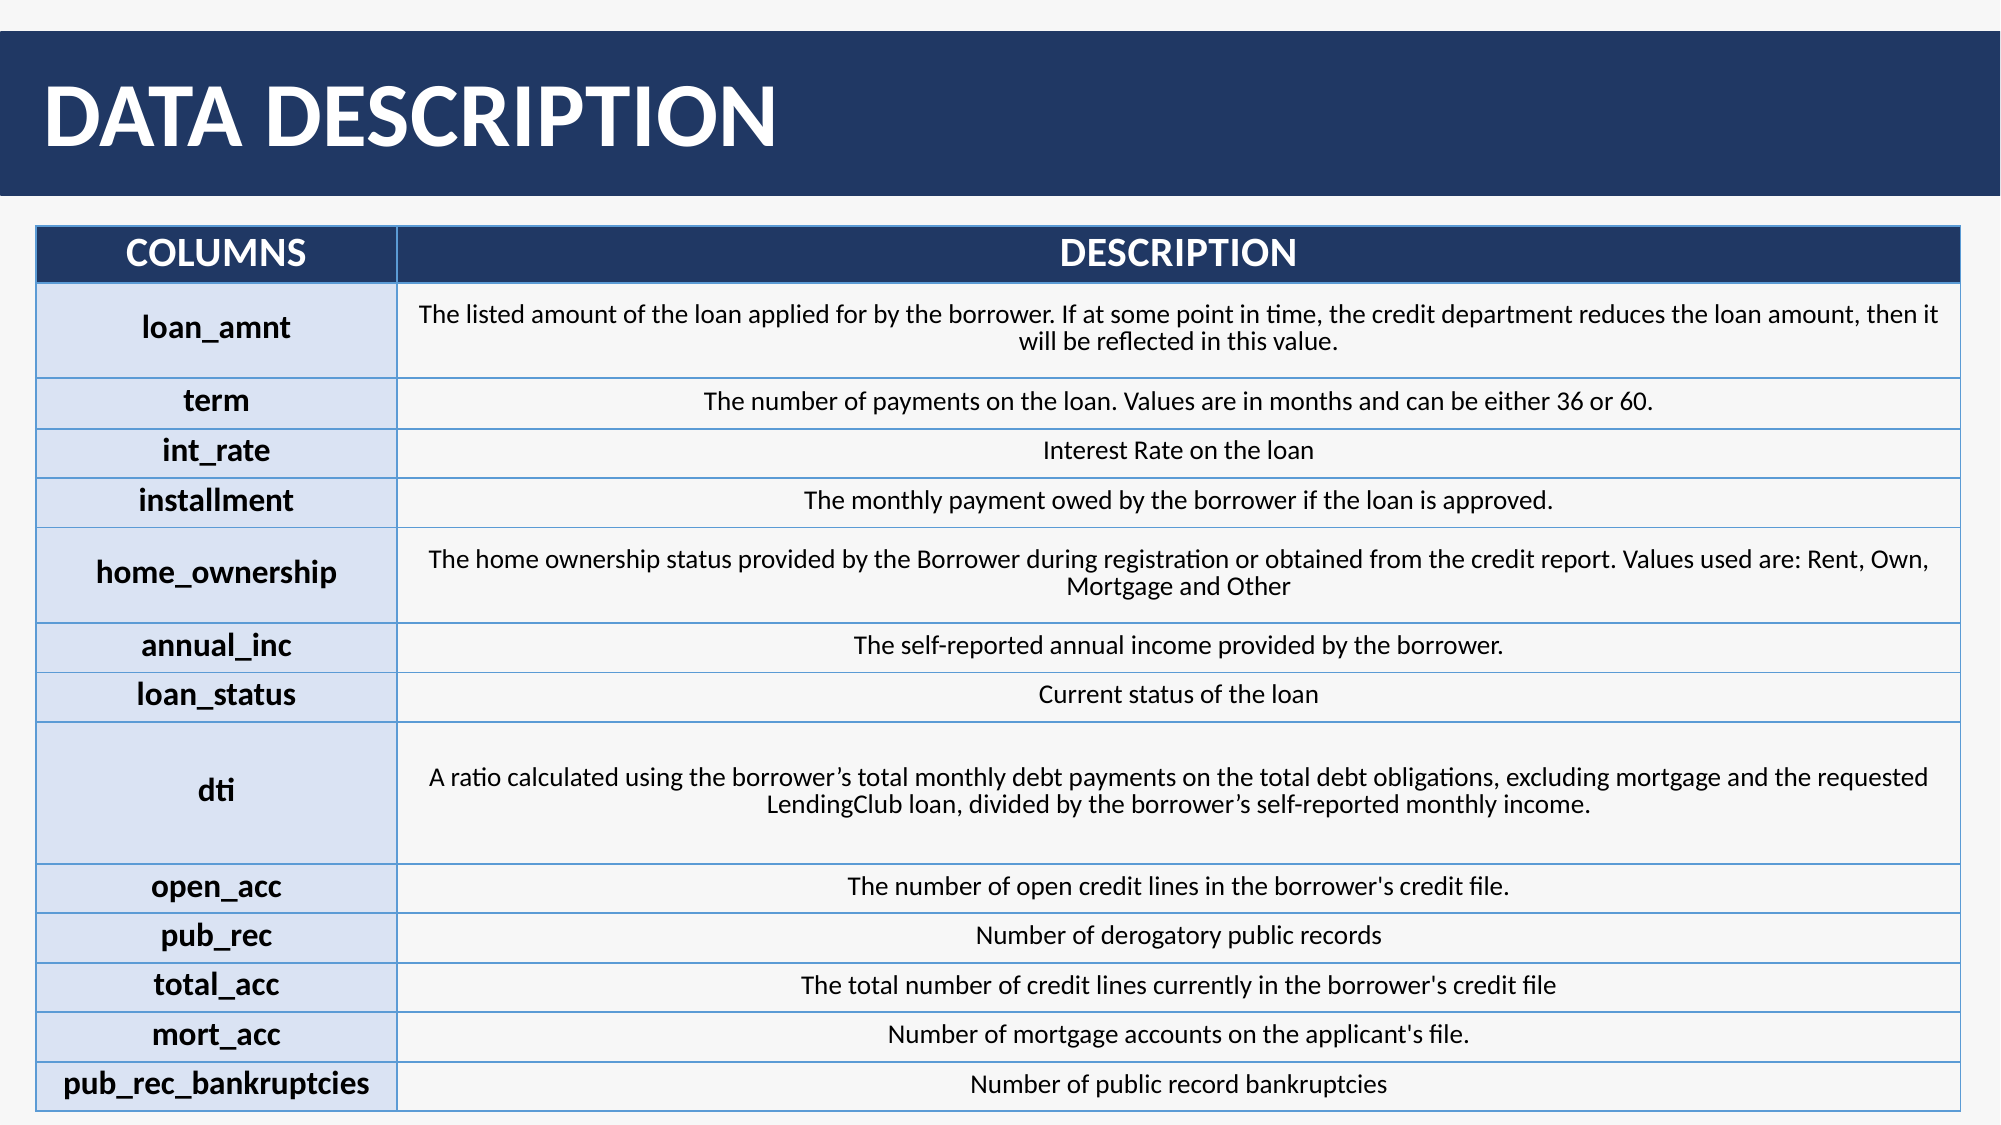

Data Description
| Columns | Description |
| --- | --- |
| loan\_amnt | The listed amount of the loan applied for by the borrower. If at some point in time, the credit department reduces the loan amount, then it will be reflected in this value. |
| term | The number of payments on the loan. Values are in months and can be either 36 or 60. |
| int\_rate | Interest Rate on the loan |
| installment | The monthly payment owed by the borrower if the loan is approved. |
| home\_ownership | The home ownership status provided by the Borrower during registration or obtained from the credit report. Values used are: Rent, Own, Mortgage and Other |
| annual\_inc | The self-reported annual income provided by the borrower. |
| loan\_status | Current status of the loan |
| dti | A ratio calculated using the borrower’s total monthly debt payments on the total debt obligations, excluding mortgage and the requested LendingClub loan, divided by the borrower’s self-reported monthly income. |
| open\_acc | The number of open credit lines in the borrower's credit file. |
| pub\_rec | Number of derogatory public records |
| total\_acc | The total number of credit lines currently in the borrower's credit file |
| mort\_acc | Number of mortgage accounts on the applicant's file. |
| pub\_rec\_bankruptcies | Number of public record bankruptcies |